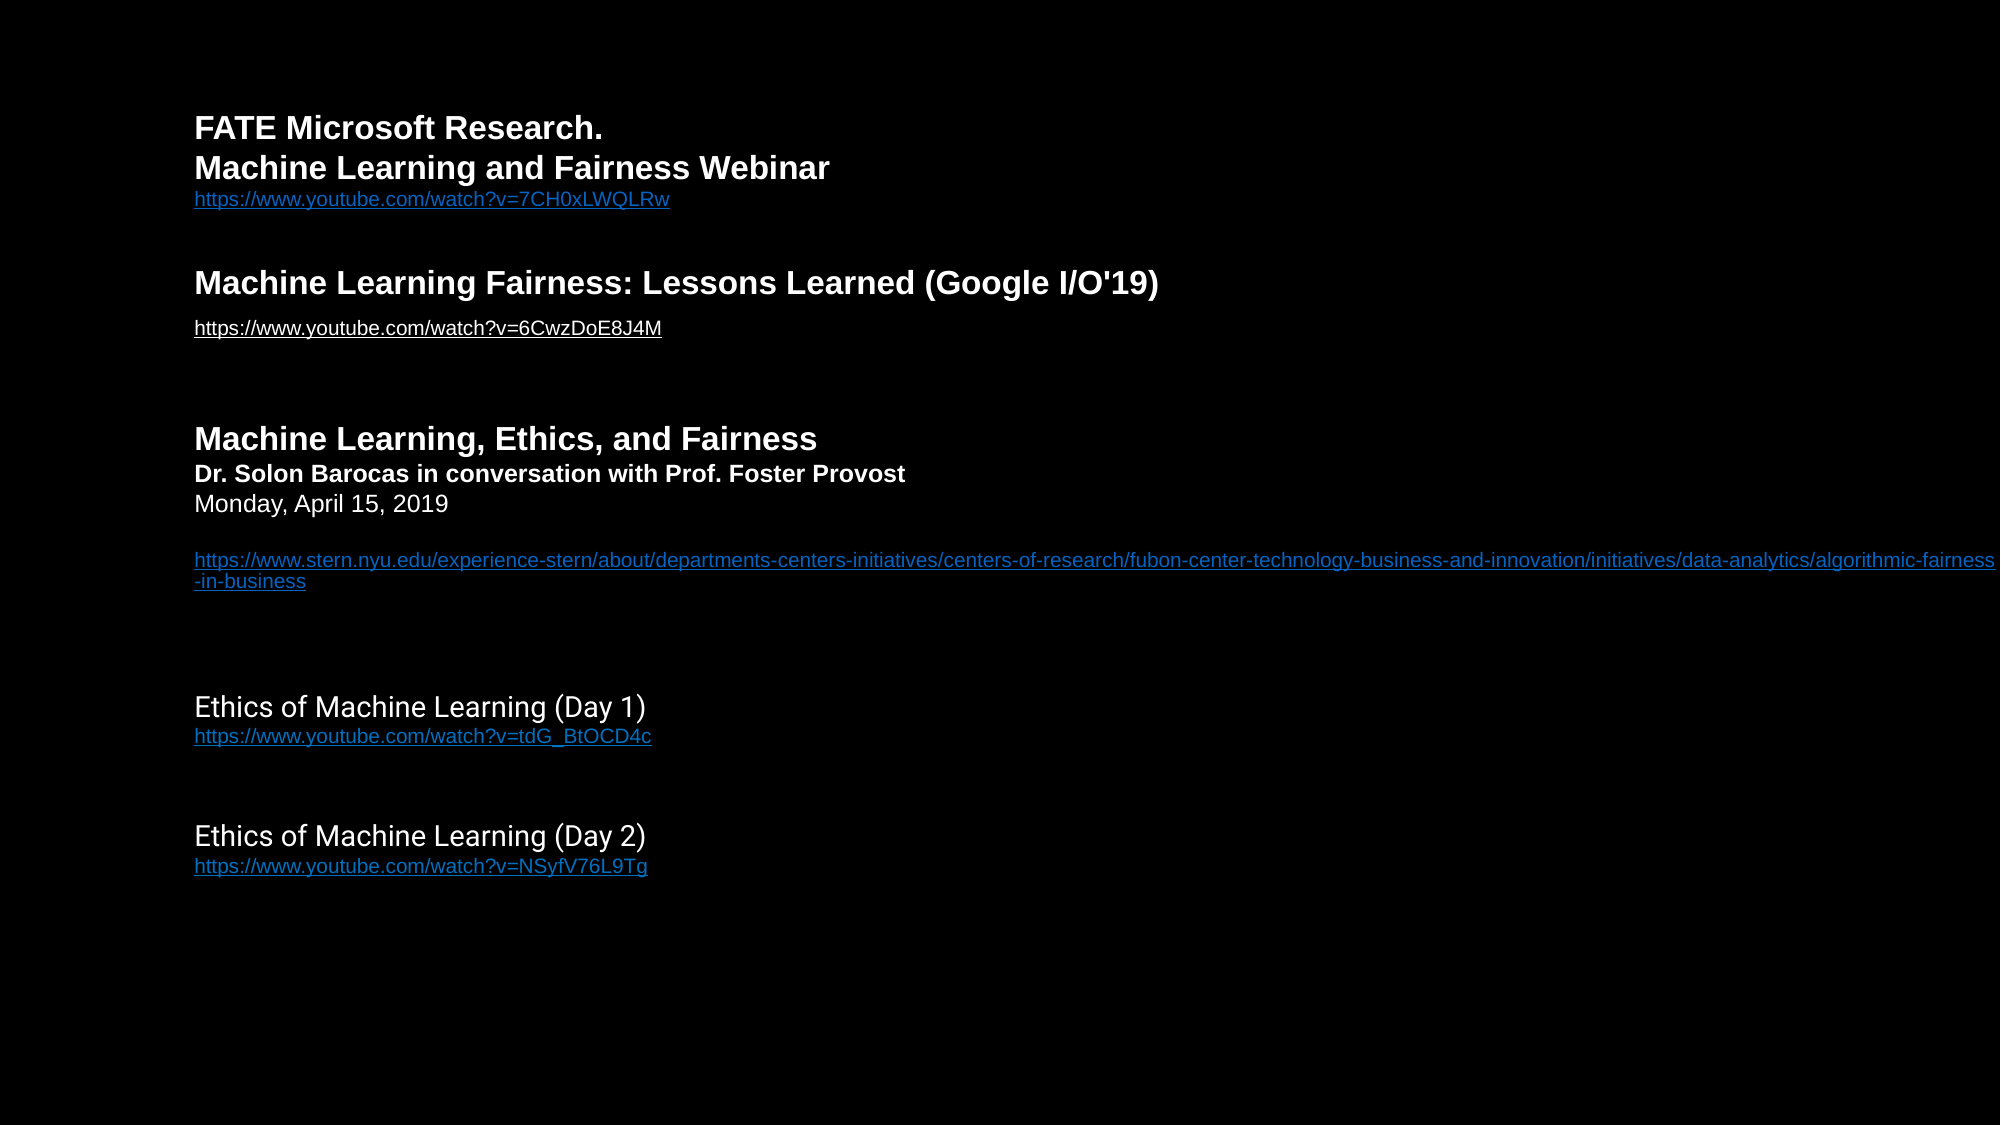

FATE Microsoft Research.
Machine Learning and Fairness Webinar
https://www.youtube.com/watch?v=7CH0xLWQLRw

Machine Learning Fairness: Lessons Learned (Google I/O'19)
https://www.youtube.com/watch?v=6CwzDoE8J4M

Machine Learning, Ethics, and Fairness
Dr. Solon Barocas in conversation with Prof. Foster Provost
Monday, April 15, 2019

https://www.stern.nyu.edu/experience-stern/about/departments-centers-initiatives/centers-of-research/fubon-center-technology-business-and-innovation/initiatives/data-analytics/algorithmic-fairness-in-business

Ethics of Machine Learning (Day 1)
https://www.youtube.com/watch?v=tdG_BtOCD4c

Ethics of Machine Learning (Day 2)
https://www.youtube.com/watch?v=NSyfV76L9Tg